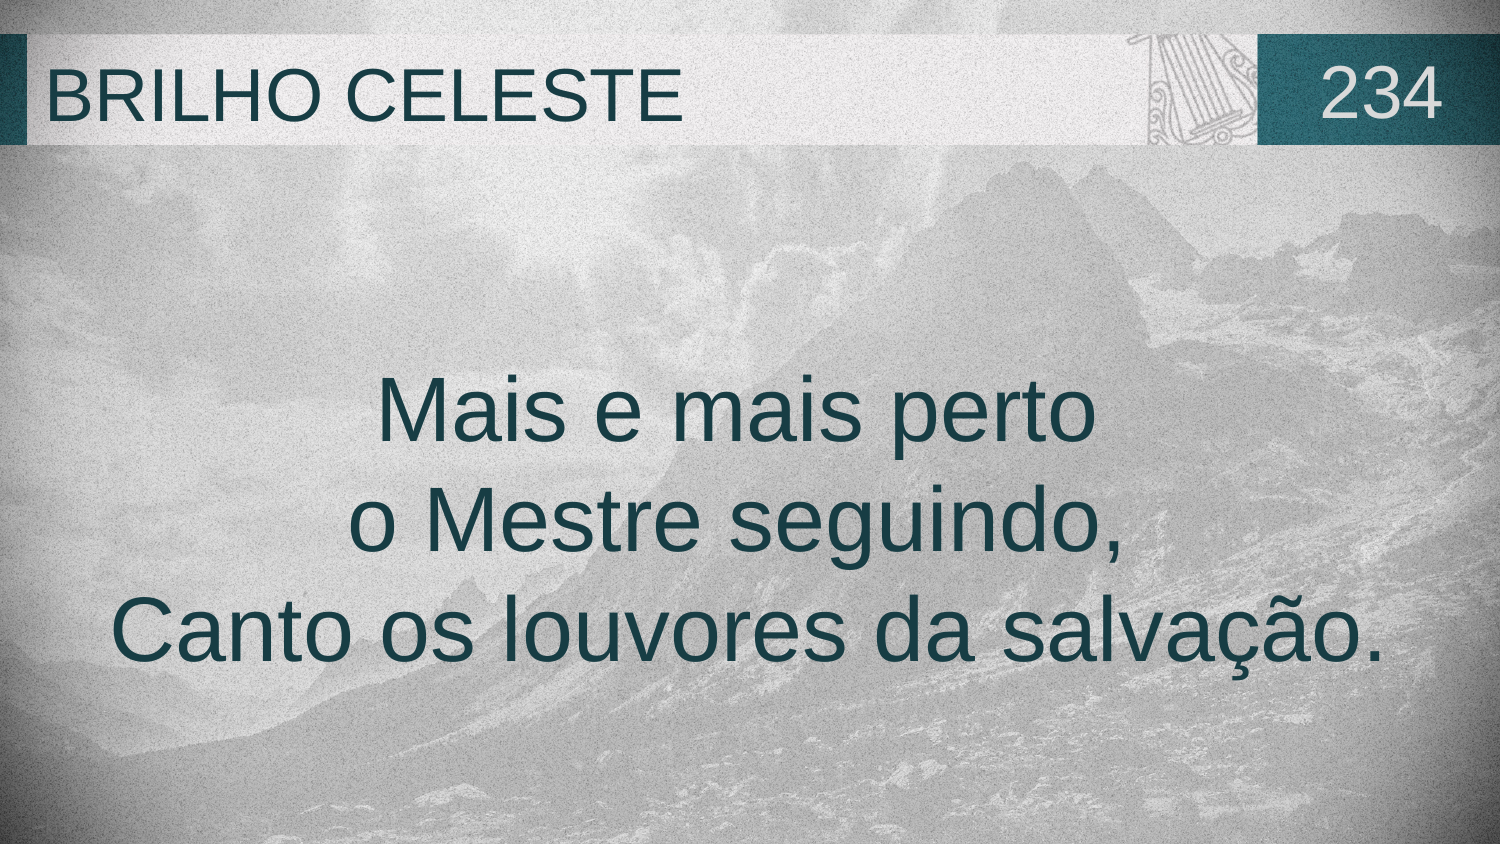

# BRILHO CELESTE
234
Mais e mais perto
o Mestre seguindo,
Canto os louvores da salvação.